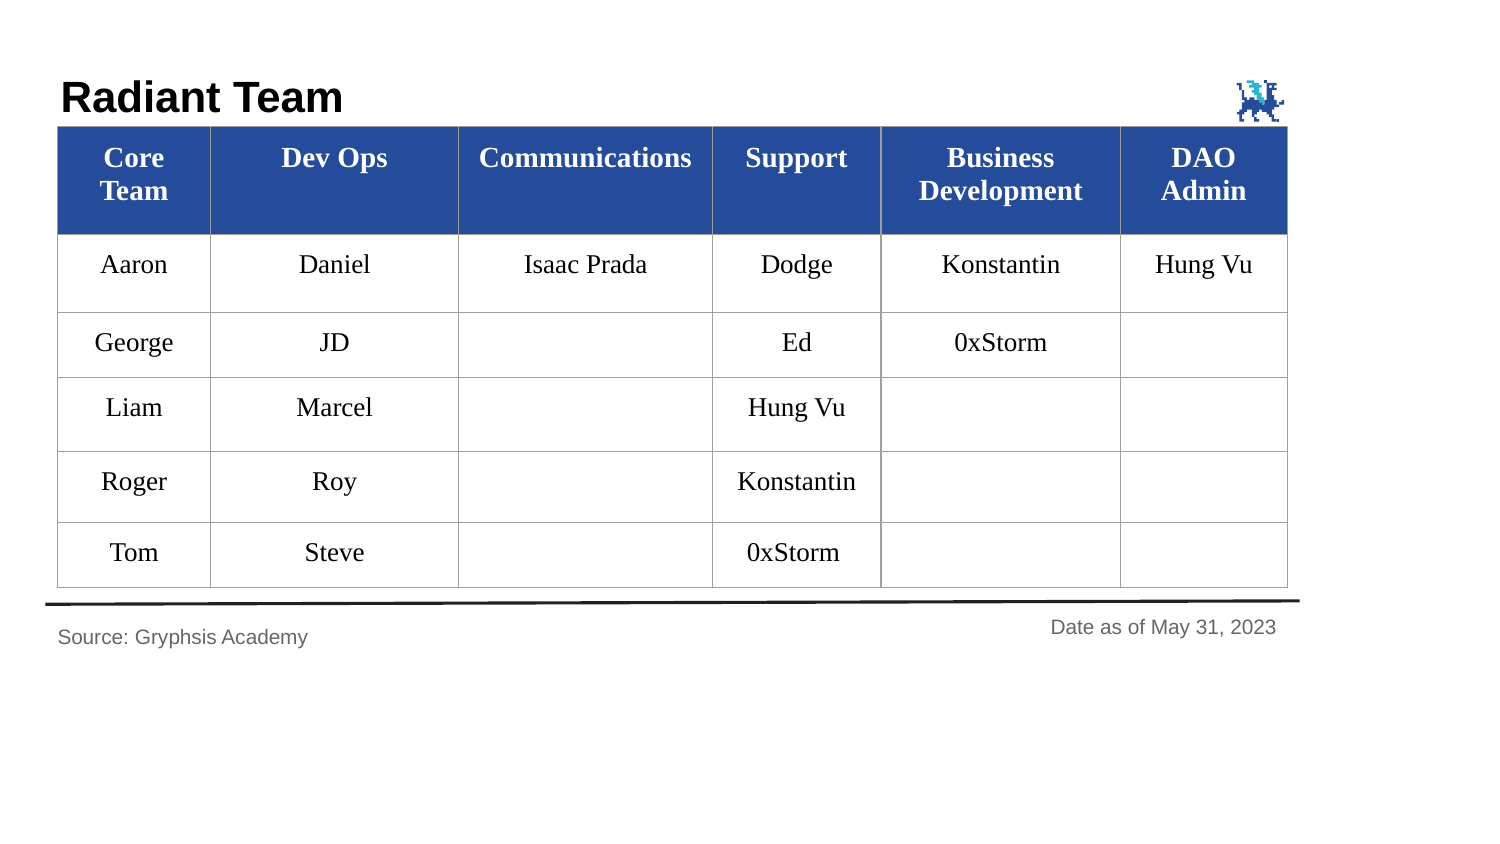

Radiant Team

| Core Team | Dev Ops | Communications | Support | Business Development | DAO Admin |
| --- | --- | --- | --- | --- | --- |
| Aaron | Daniel | Isaac Prada | Dodge | Konstantin | Hung Vu |
| George | JD |  | Ed | 0xStorm |  |
| Liam | Marcel |  | Hung Vu |  |  |
| Roger | Roy |  | Konstantin |  |  |
| Tom | Steve |  | 0xStorm |  |  |
Date as of May 31, 2023
Source: Gryphsis Academy